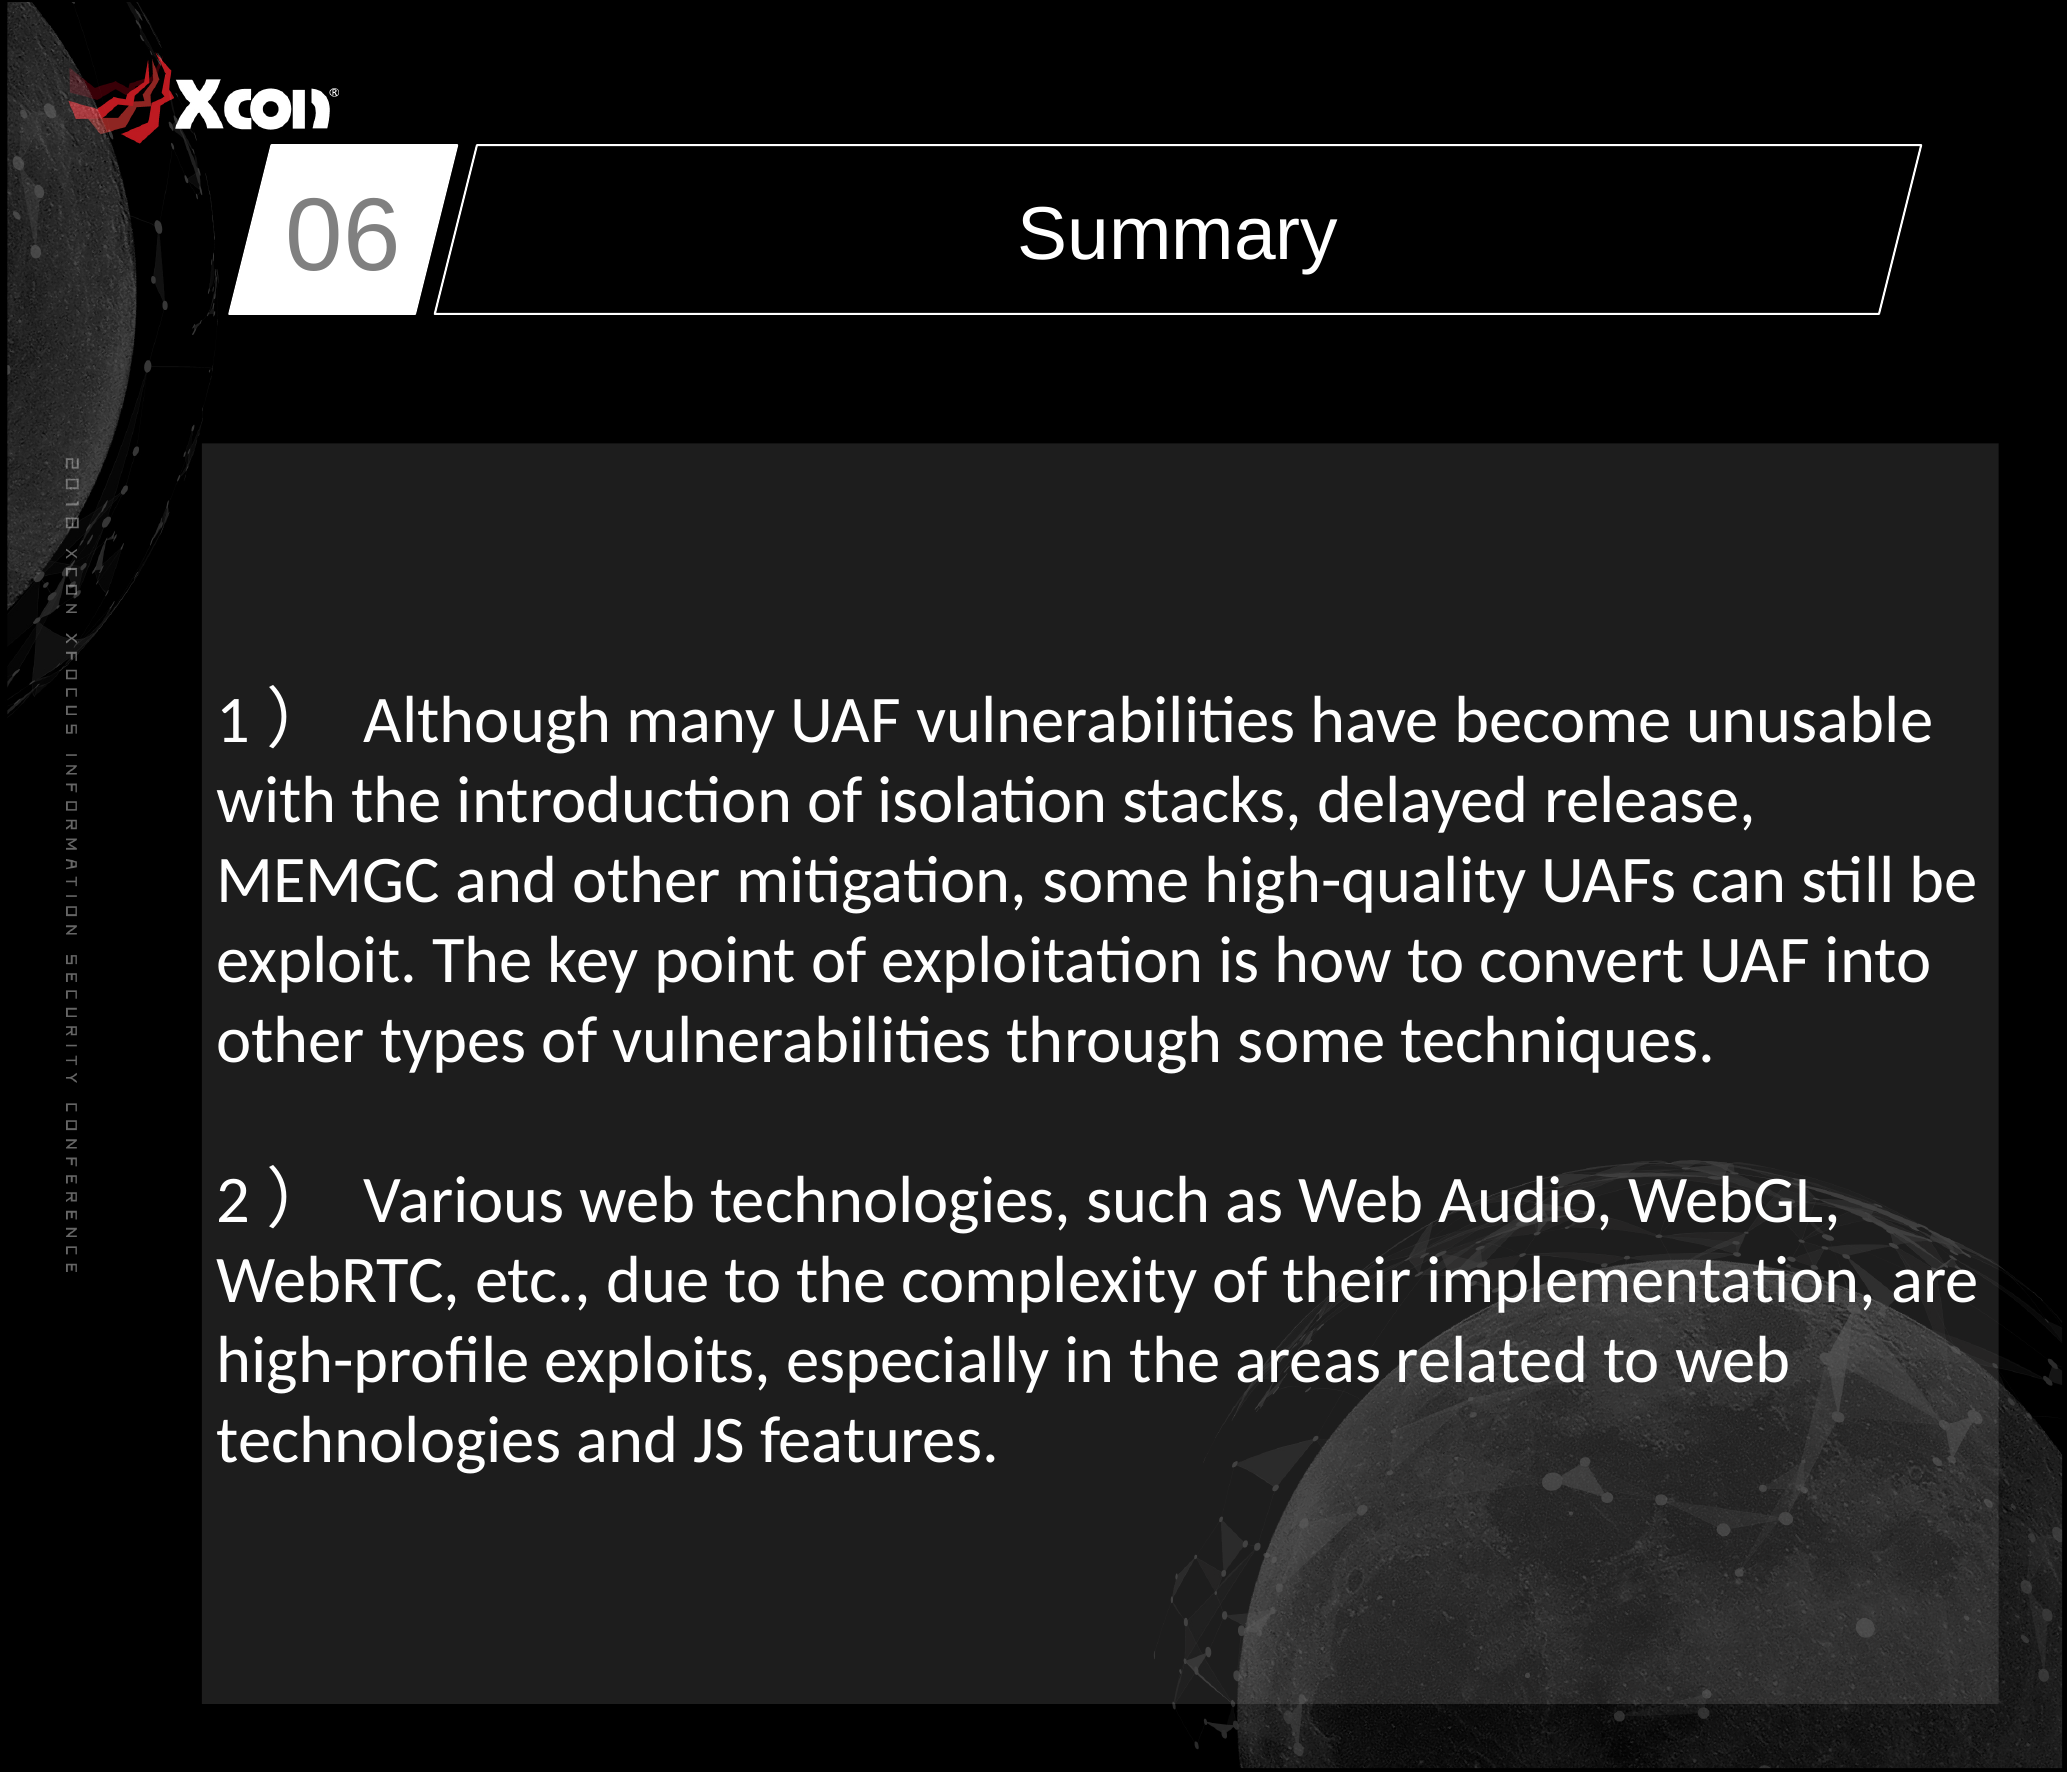

06
Summary

1） Although many UAF vulnerabilities have become unusable with the introduction of isolation stacks, delayed release, MEMGC and other mitigation, some high-quality UAFs can still be exploit. The key point of exploitation is how to convert UAF into other types of vulnerabilities through some techniques.

2） Various web technologies, such as Web Audio, WebGL, WebRTC, etc., due to the complexity of their implementation, are high-profile exploits, especially in the areas related to web technologies and JS features.